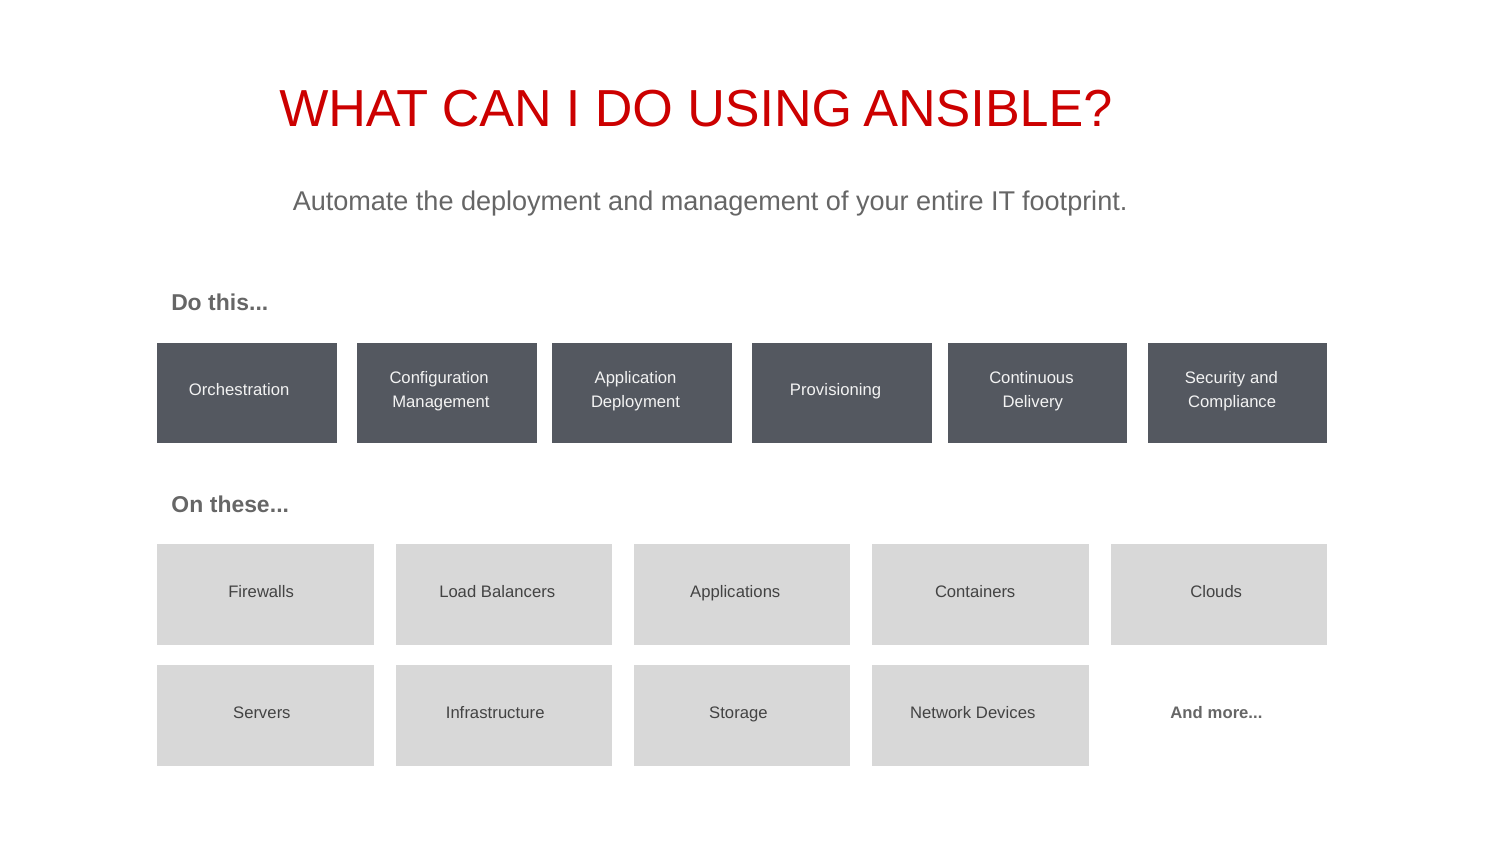

WHAT CAN I DO USING ANSIBLE?

Automate the deployment and management of your entire IT footprint.

Do this...

Configuration
Application
Continuous
Security and
Orchestration
Provisioning
Management
Deployment
Delivery
Compliance

On these...

Firewalls
Load Balancers
Applications
Containers
Clouds

Servers
Infrastructure
Storage
Network Devices
And more...